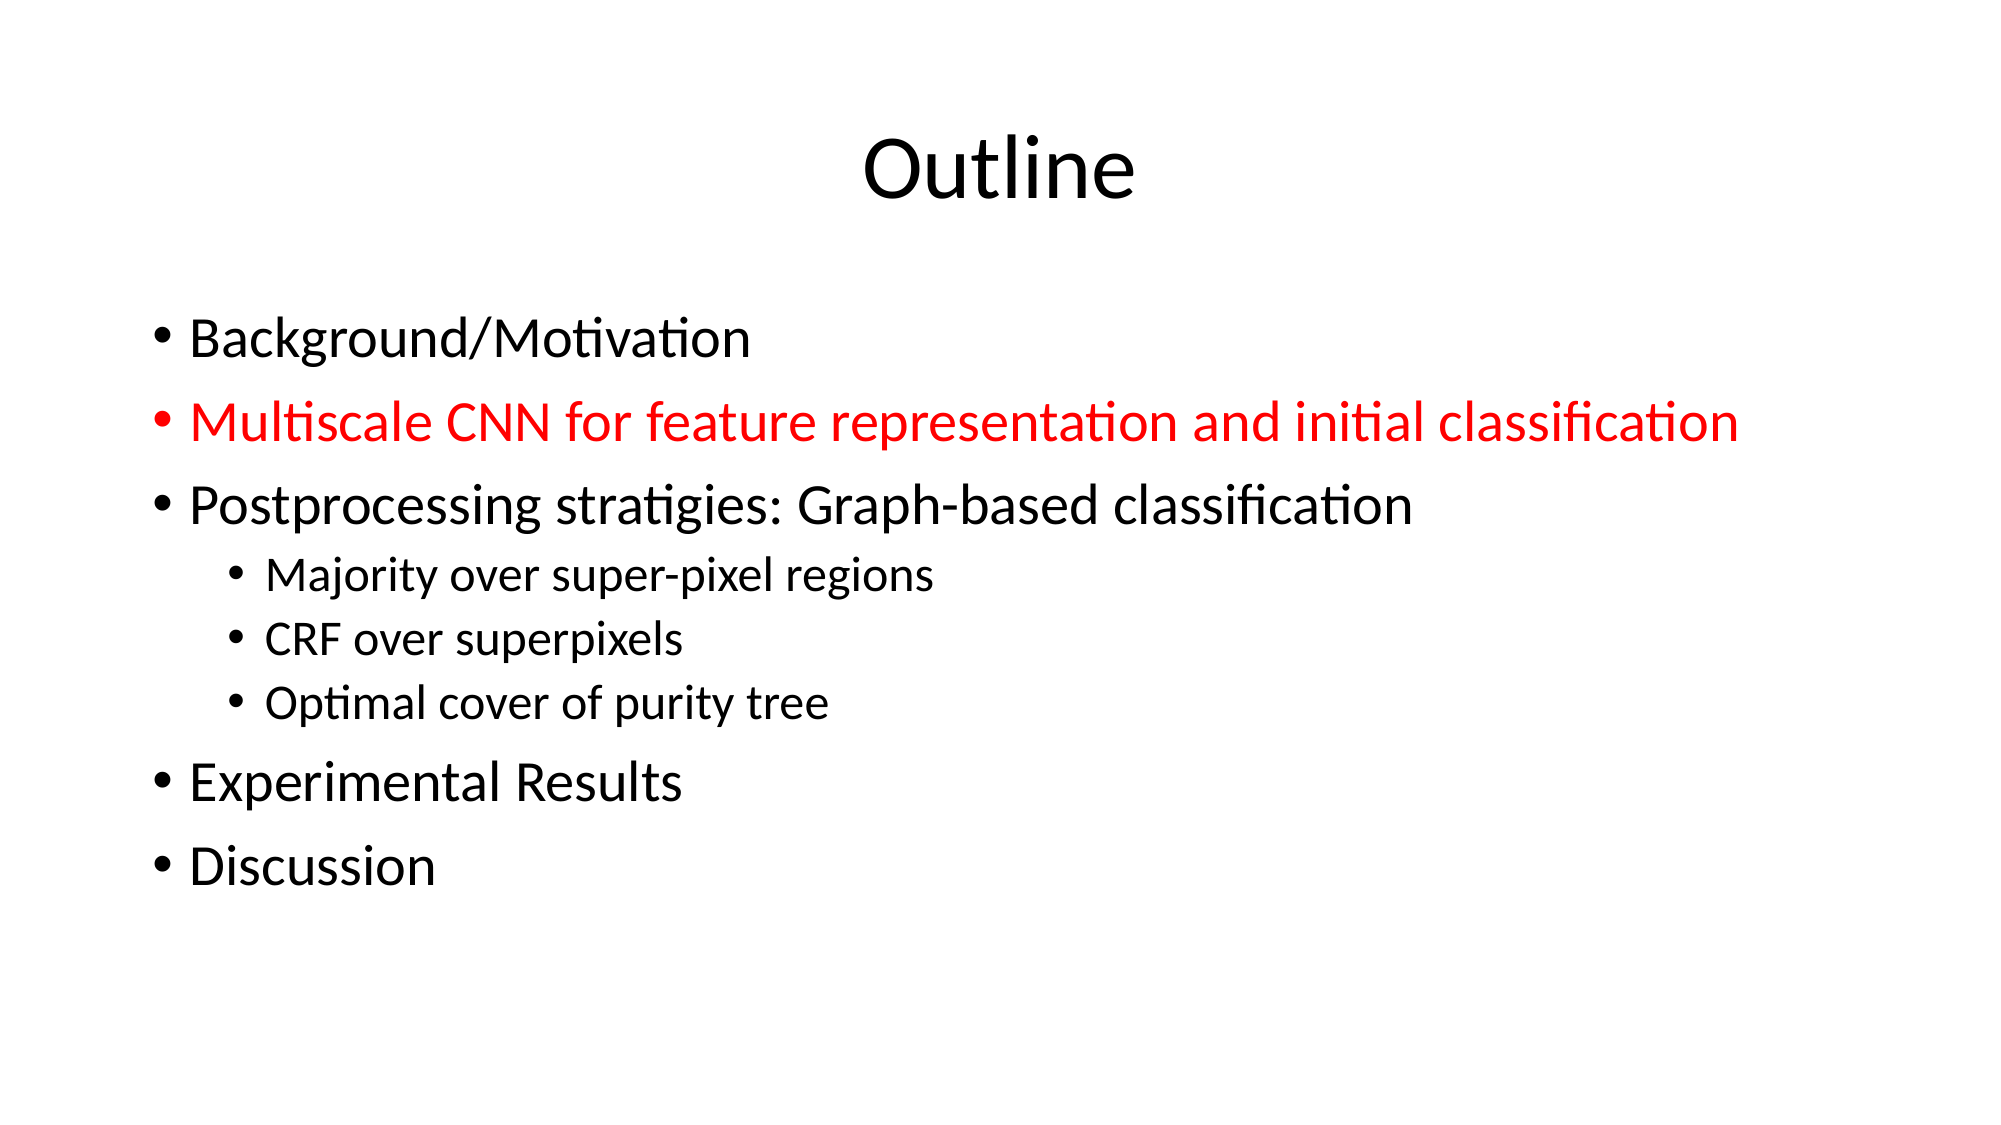

# Outline
Background/Motivation
Multiscale CNN for feature representation and initial classification
Postprocessing stratigies: Graph-based classification
Majority over super-pixel regions
CRF over superpixels
Optimal cover of purity tree
Experimental Results
Discussion